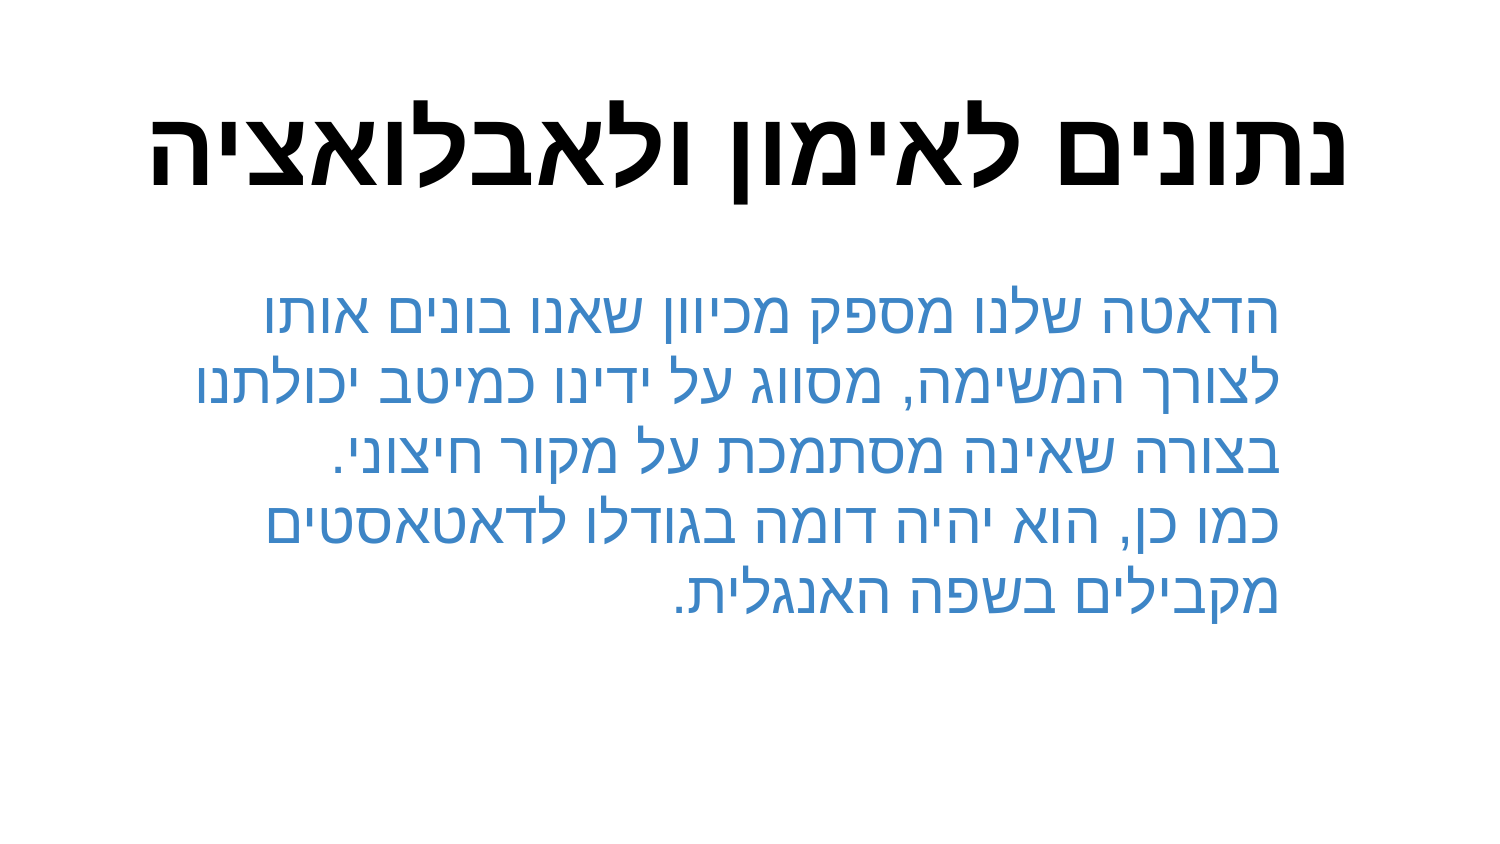

# נתונים לאימון ולאבלואציה
הדאטה שלנו מספק מכיוון שאנו בונים אותו לצורך המשימה, מסווג על ידינו כמיטב יכולתנו בצורה שאינה מסתמכת על מקור חיצוני.
כמו כן, הוא יהיה דומה בגודלו לדאטאסטים מקבילים בשפה האנגלית.